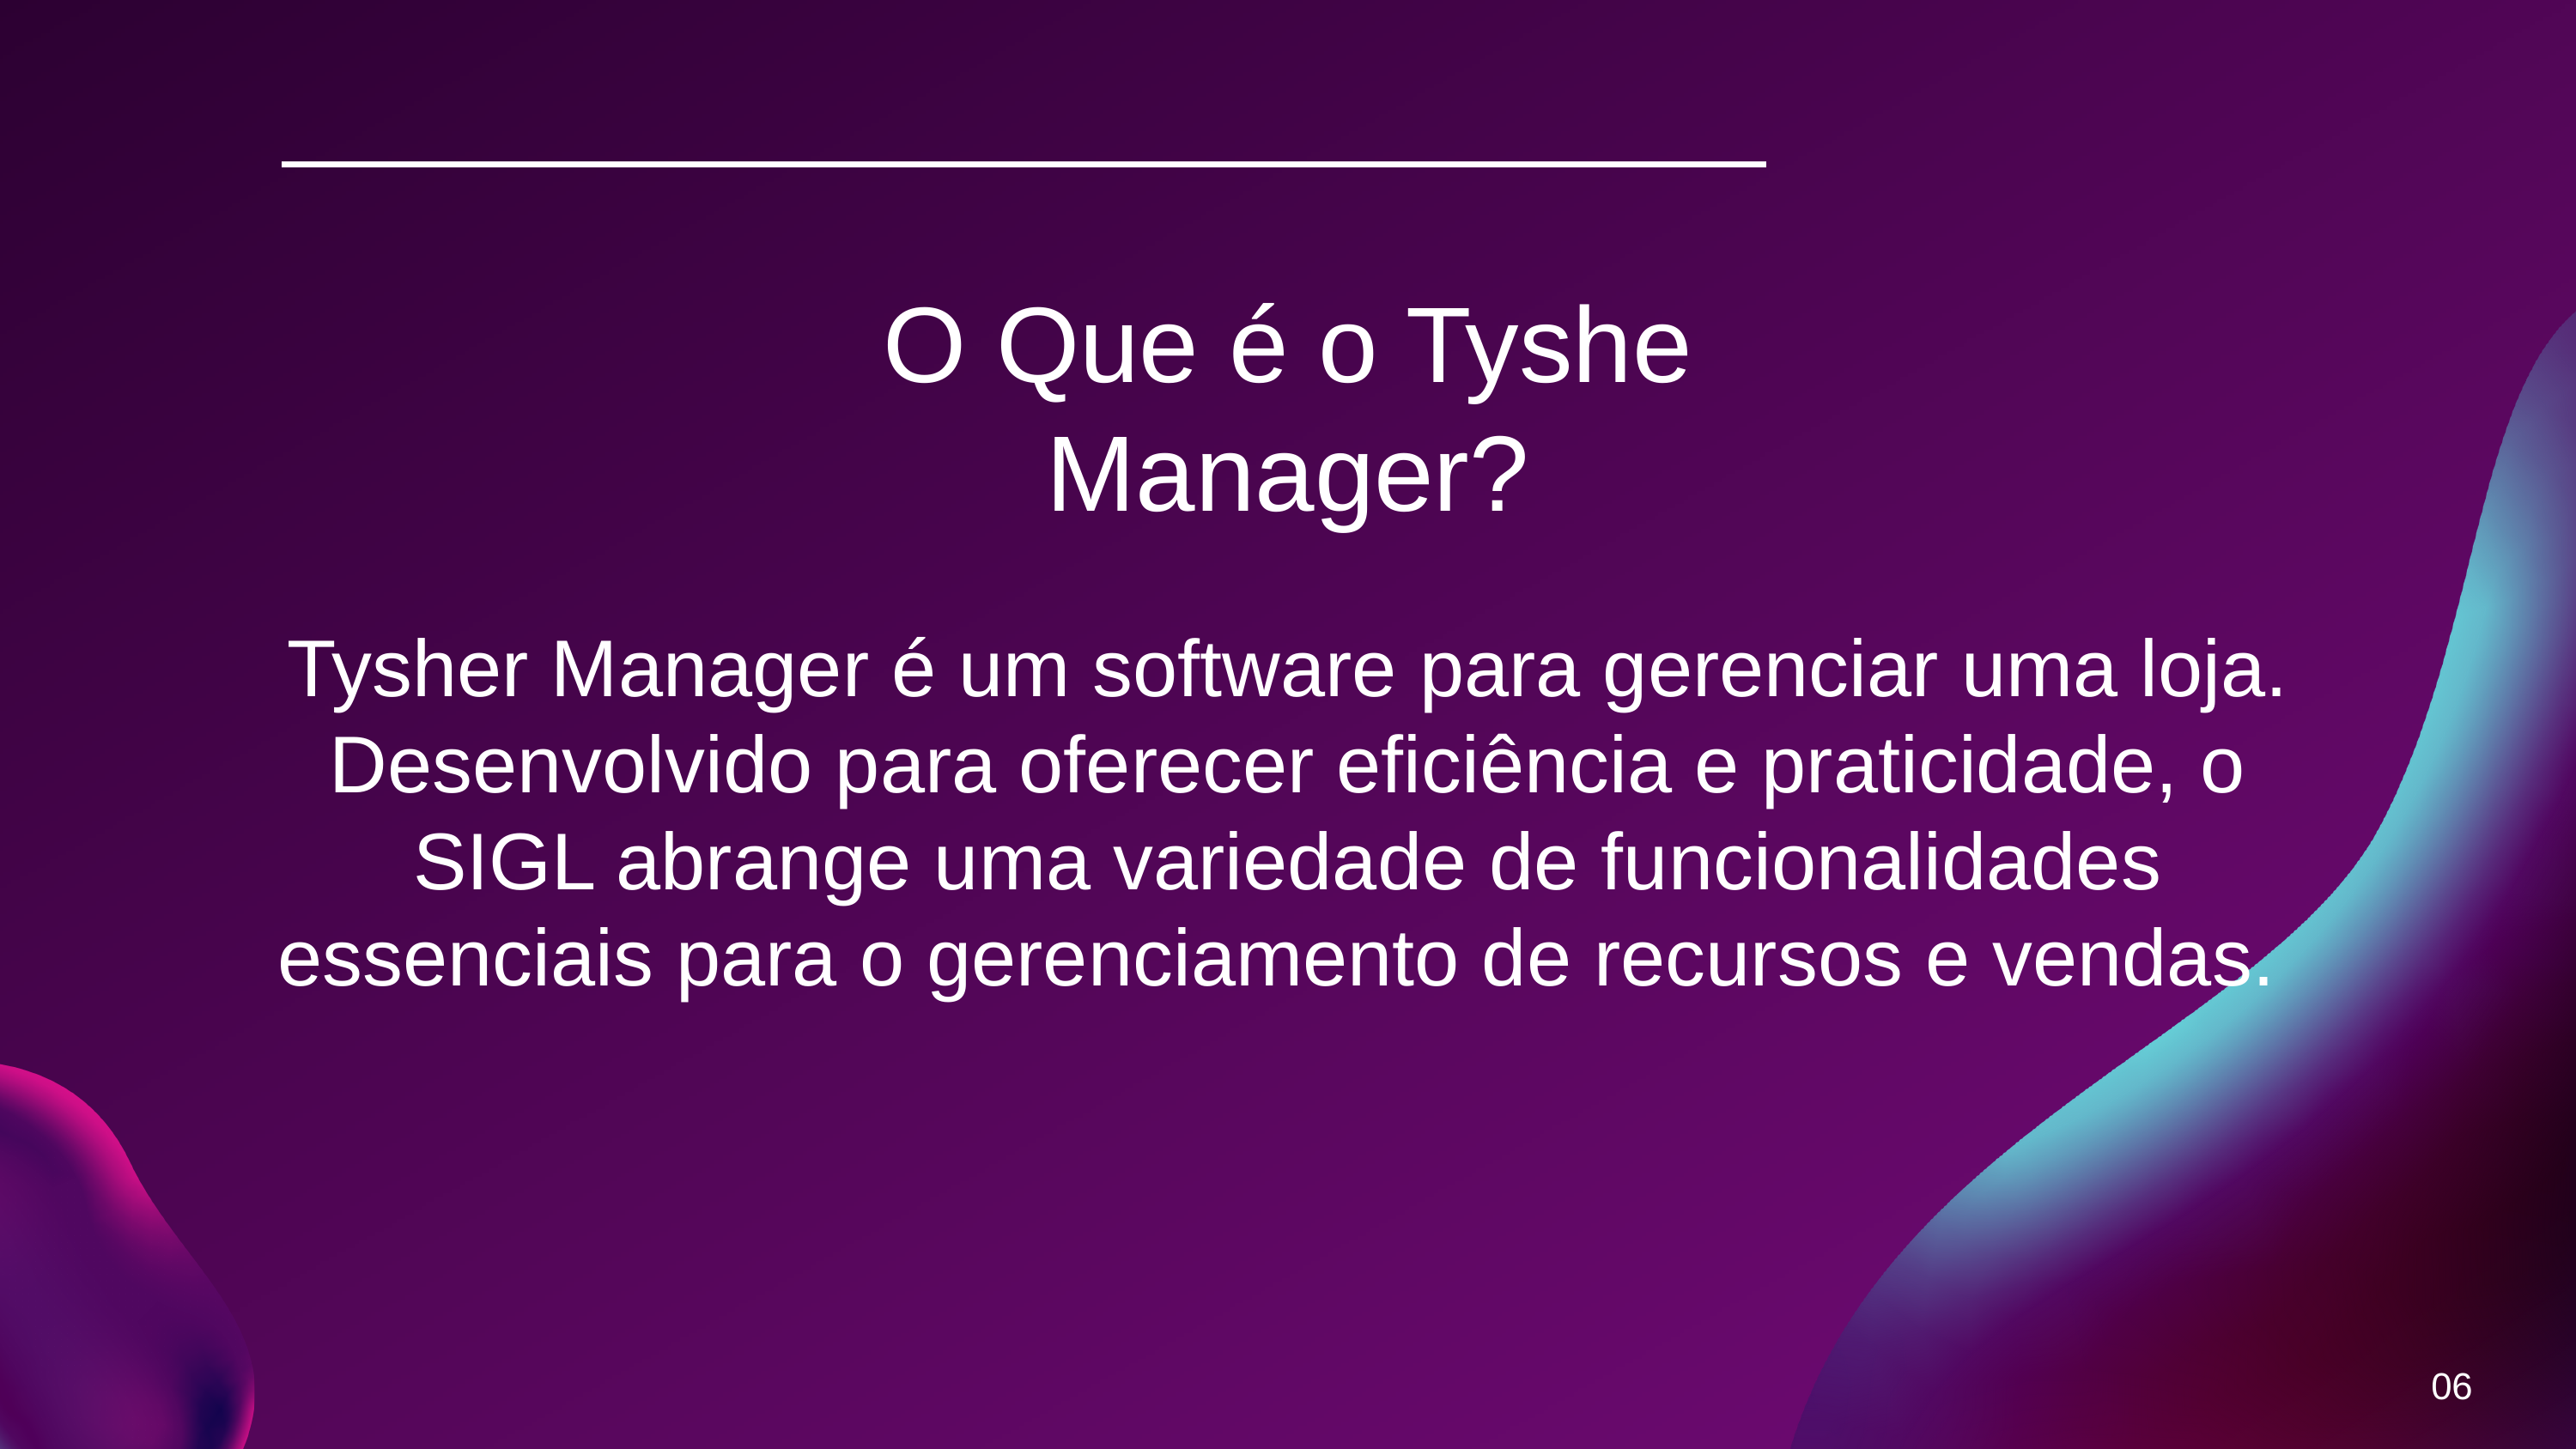

O Que é o Tyshe Manager?

Tysher Manager é um software para gerenciar uma loja. Desenvolvido para oferecer eficiência e praticidade, o SIGL abrange uma variedade de funcionalidades essenciais para o gerenciamento de recursos e vendas.

06